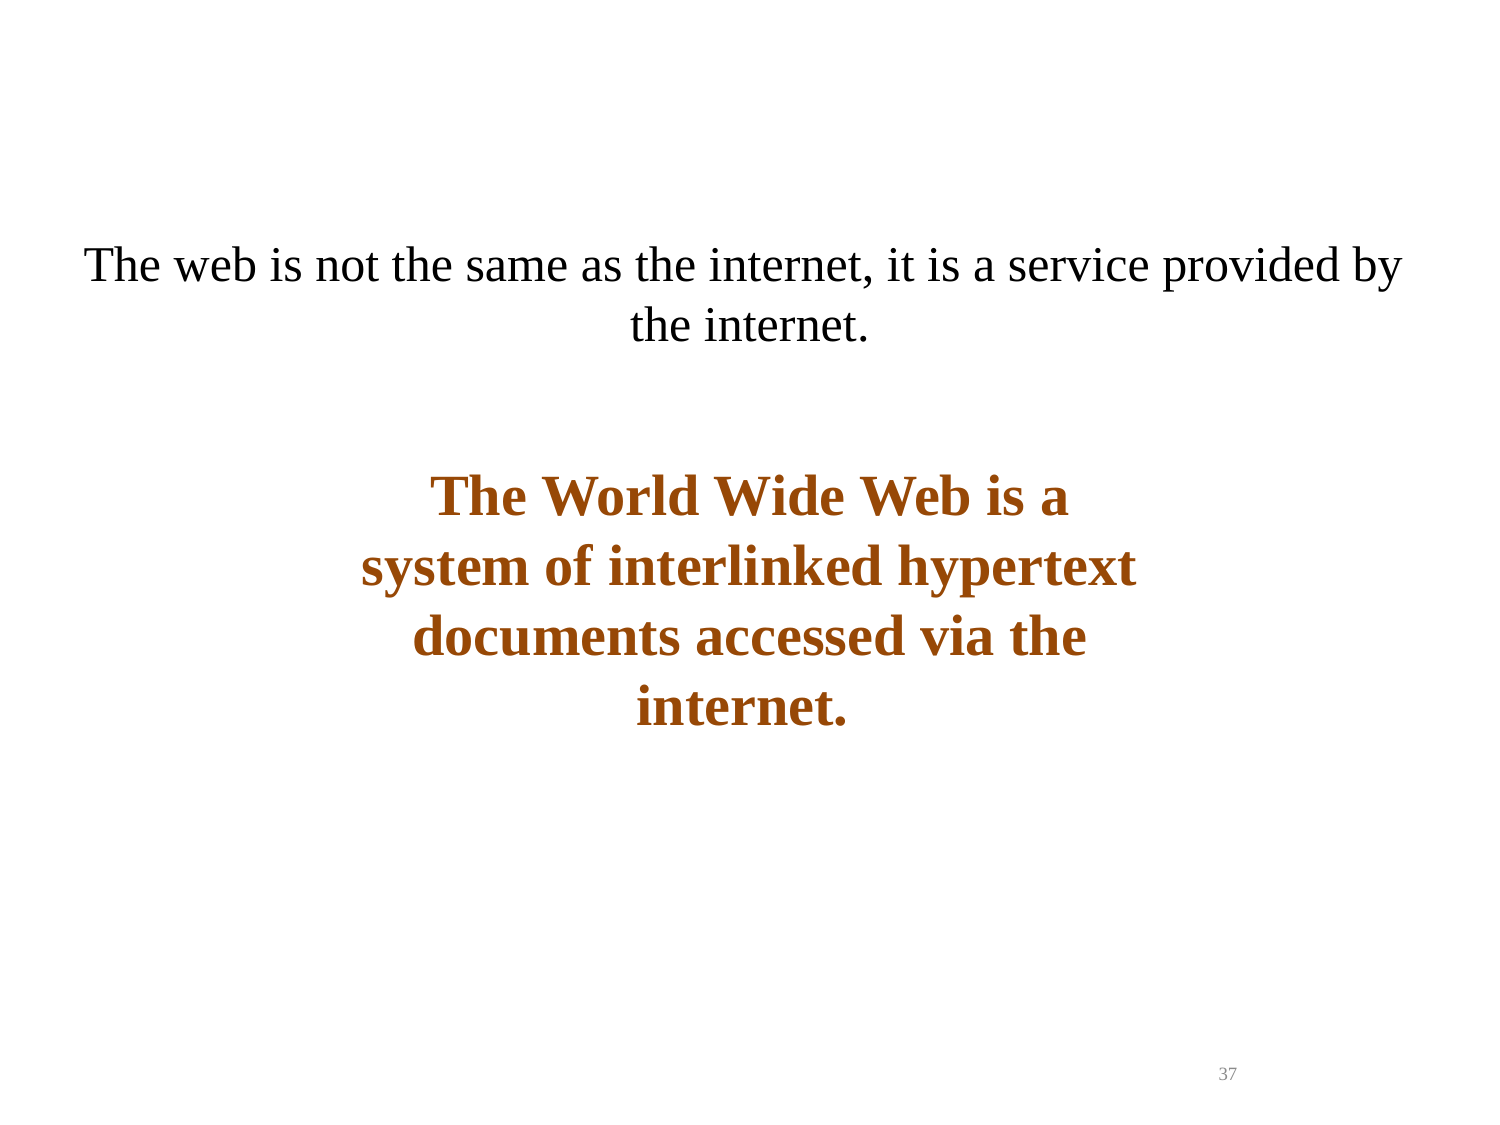

The web is not the same as the internet, it is a service provided by
the internet.
The World Wide Web is a system of interlinked hypertext documents accessed via the internet.
37